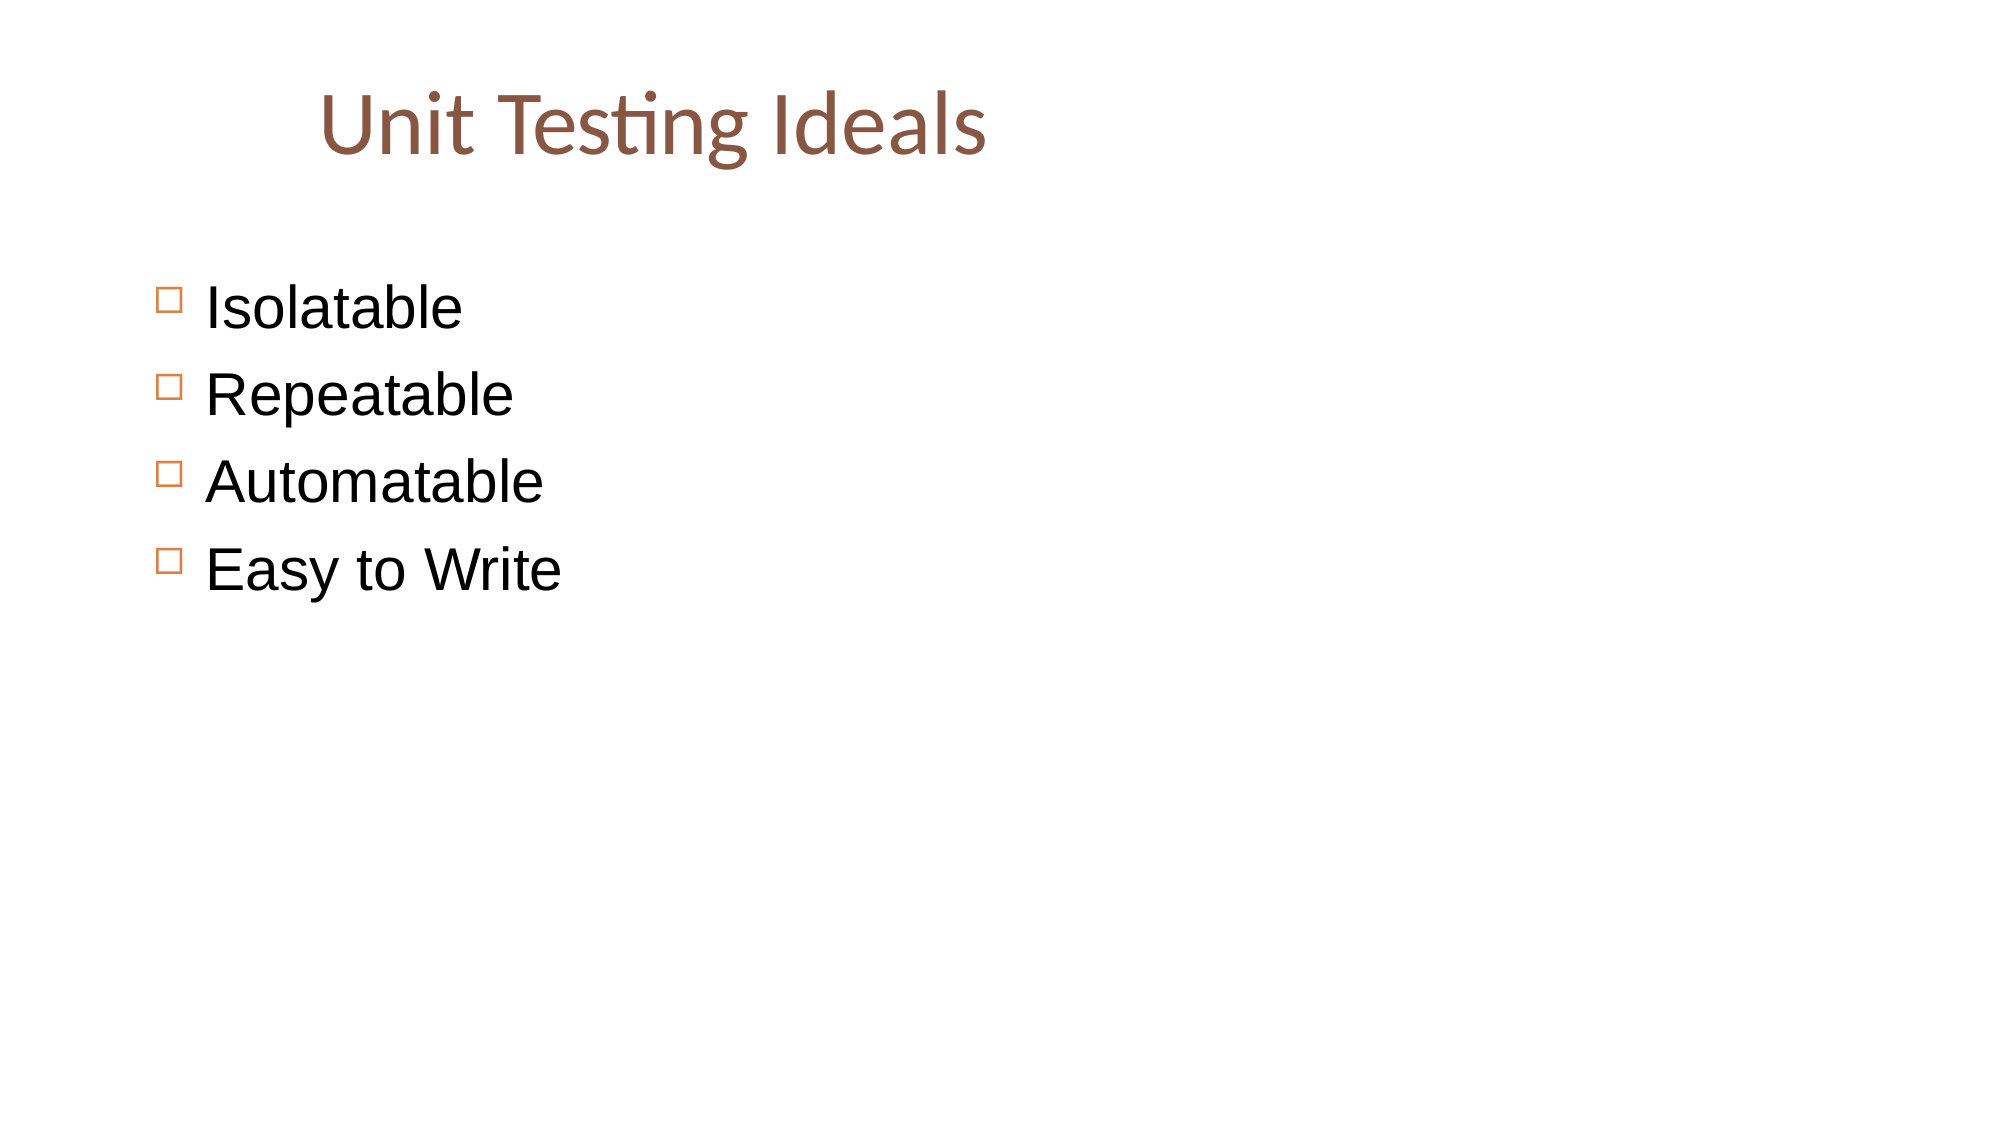

# Unit Testing Ideals
Isolatable
Repeatable
Automatable
Easy to Write